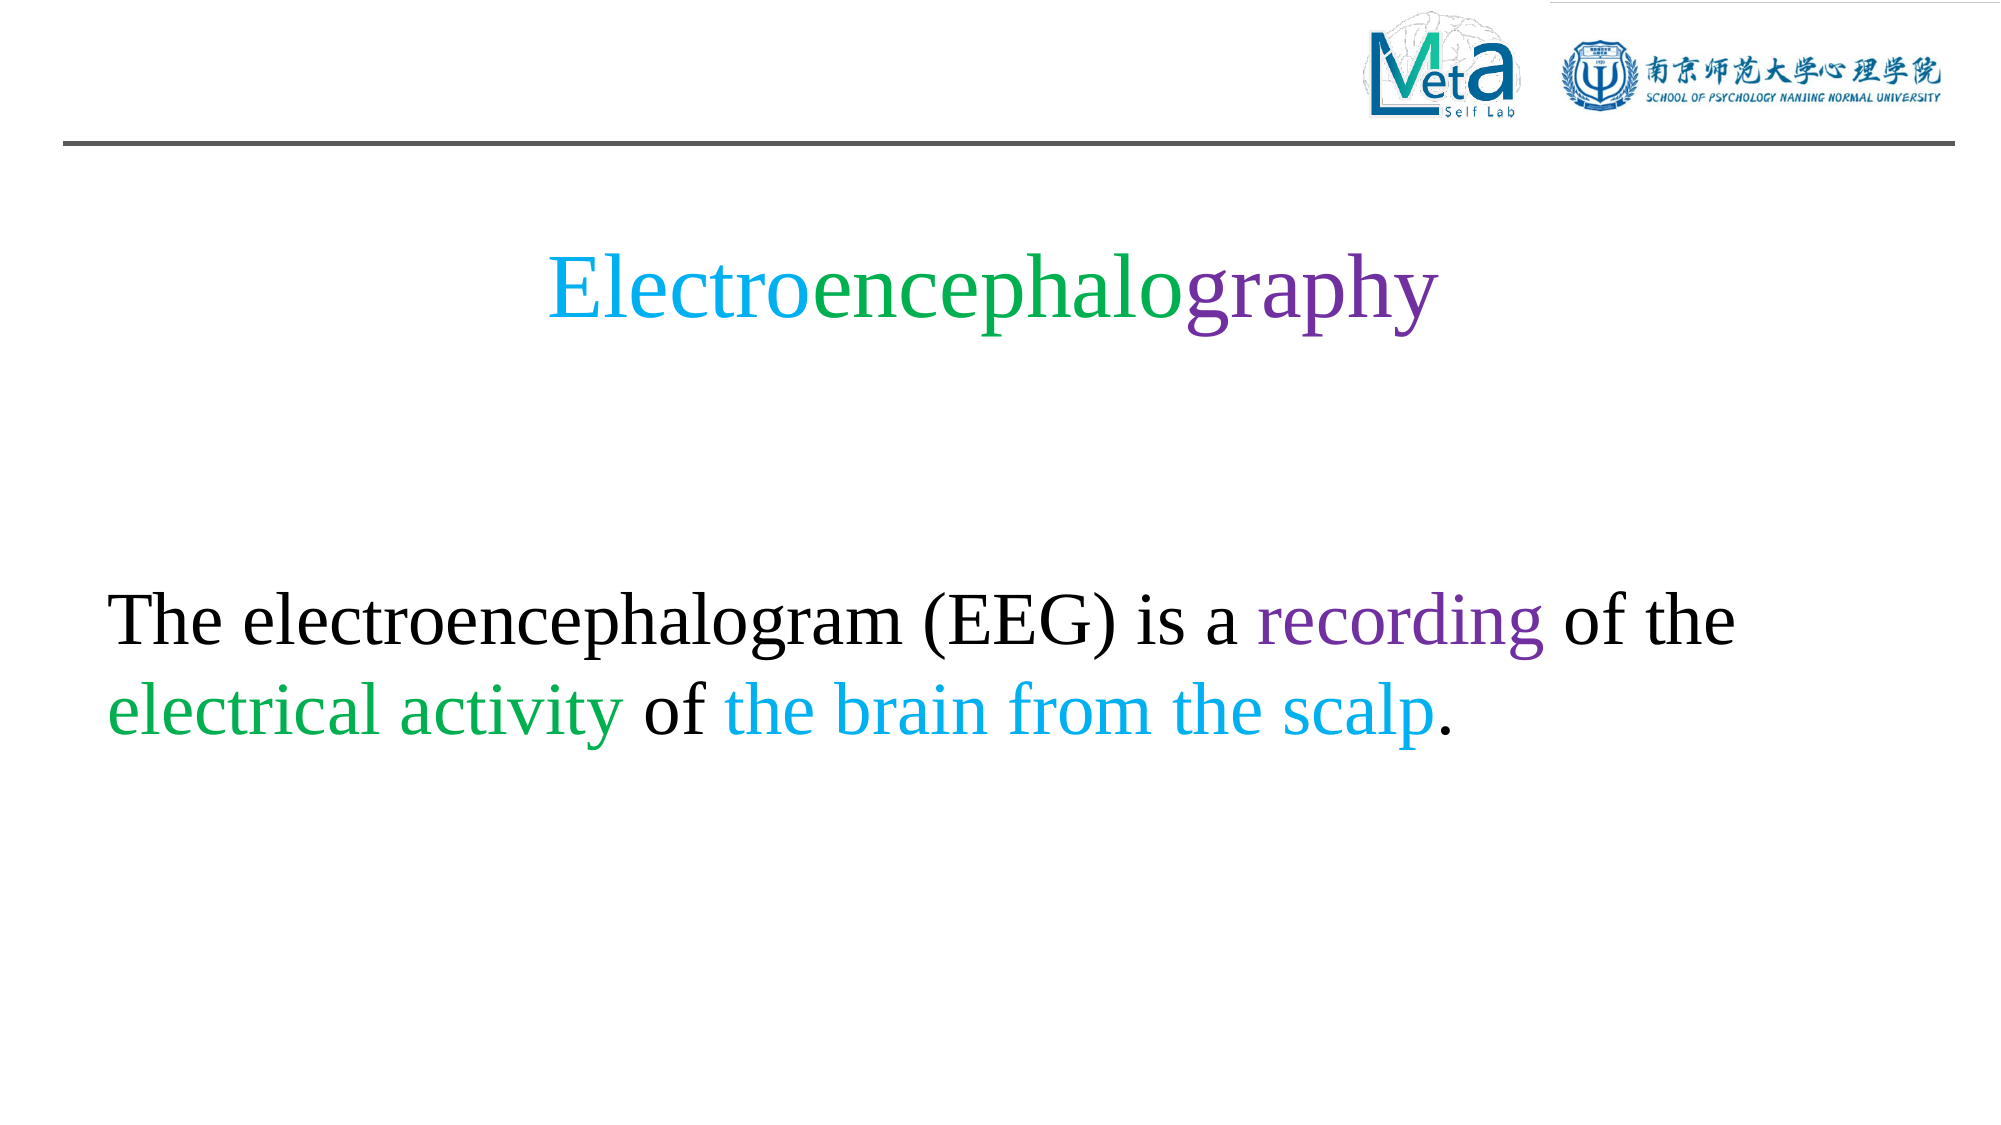

Electroencephalography
The electroencephalogram (EEG) is a recording of the electrical activity of the brain from the scalp.